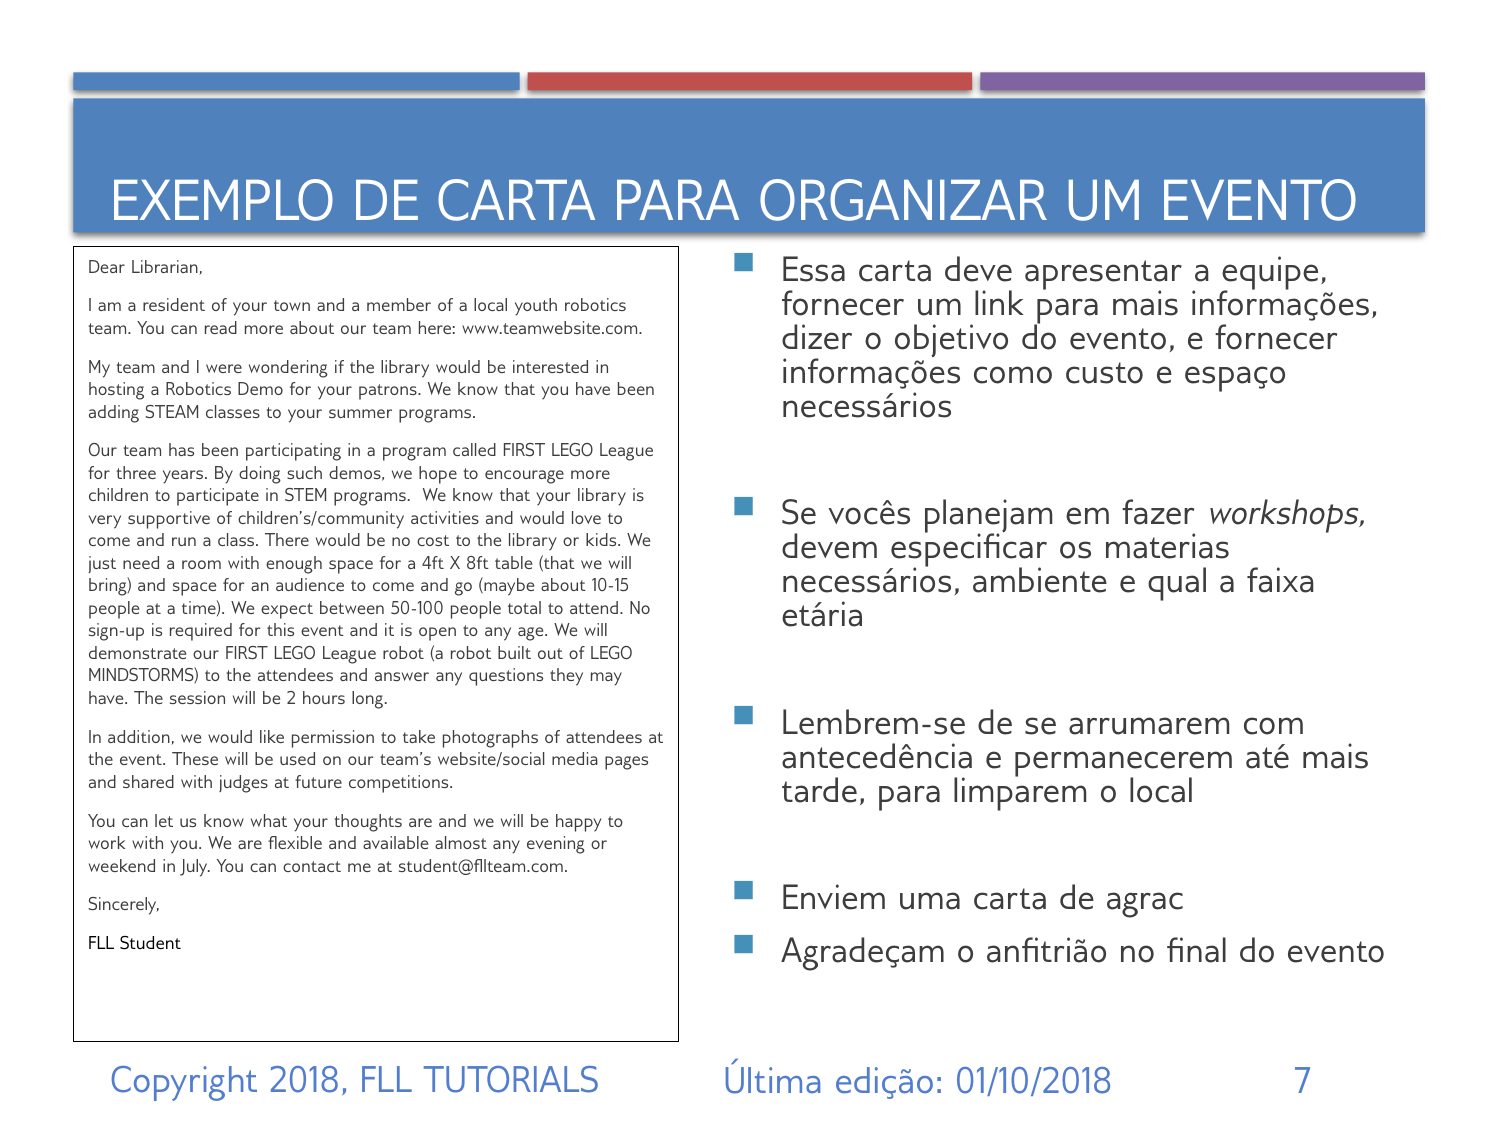

Exemplo de carta para organizar um evento
Dear Librarian,
I am a resident of your town and a member of a local youth robotics team. You can read more about our team here: www.teamwebsite.com.
My team and I were wondering if the library would be interested in hosting a Robotics Demo for your patrons. We know that you have been adding STEAM classes to your summer programs.
Our team has been participating in a program called FIRST LEGO League for three years. By doing such demos, we hope to encourage more children to participate in STEM programs.  We know that your library is very supportive of children’s/community activities and would love to come and run a class. There would be no cost to the library or kids. We just need a room with enough space for a 4ft X 8ft table (that we will bring) and space for an audience to come and go (maybe about 10-15 people at a time). We expect between 50-100 people total to attend. No sign-up is required for this event and it is open to any age. We will demonstrate our FIRST LEGO League robot (a robot built out of LEGO MINDSTORMS) to the attendees and answer any questions they may have. The session will be 2 hours long.
In addition, we would like permission to take photographs of attendees at the event. These will be used on our team’s website/social media pages and shared with judges at future competitions.
You can let us know what your thoughts are and we will be happy to work with you. We are flexible and available almost any evening or weekend in July. You can contact me at student@fllteam.com.
Sincerely,
FLL Student
Essa carta deve apresentar a equipe, fornecer um link para mais informações, dizer o objetivo do evento, e fornecer informações como custo e espaço necessários

Se vocês planejam em fazer workshops, devem especificar os materias necessários, ambiente e qual a faixa etária

Lembrem-se de se arrumarem com antecedência e permanecerem até mais tarde, para limparem o local

Enviem uma carta de agrac
Agradeçam o anfitrião no final do evento
Copyright 2018, FLL TUTORIALS
Última edição: 01/10/2018
7